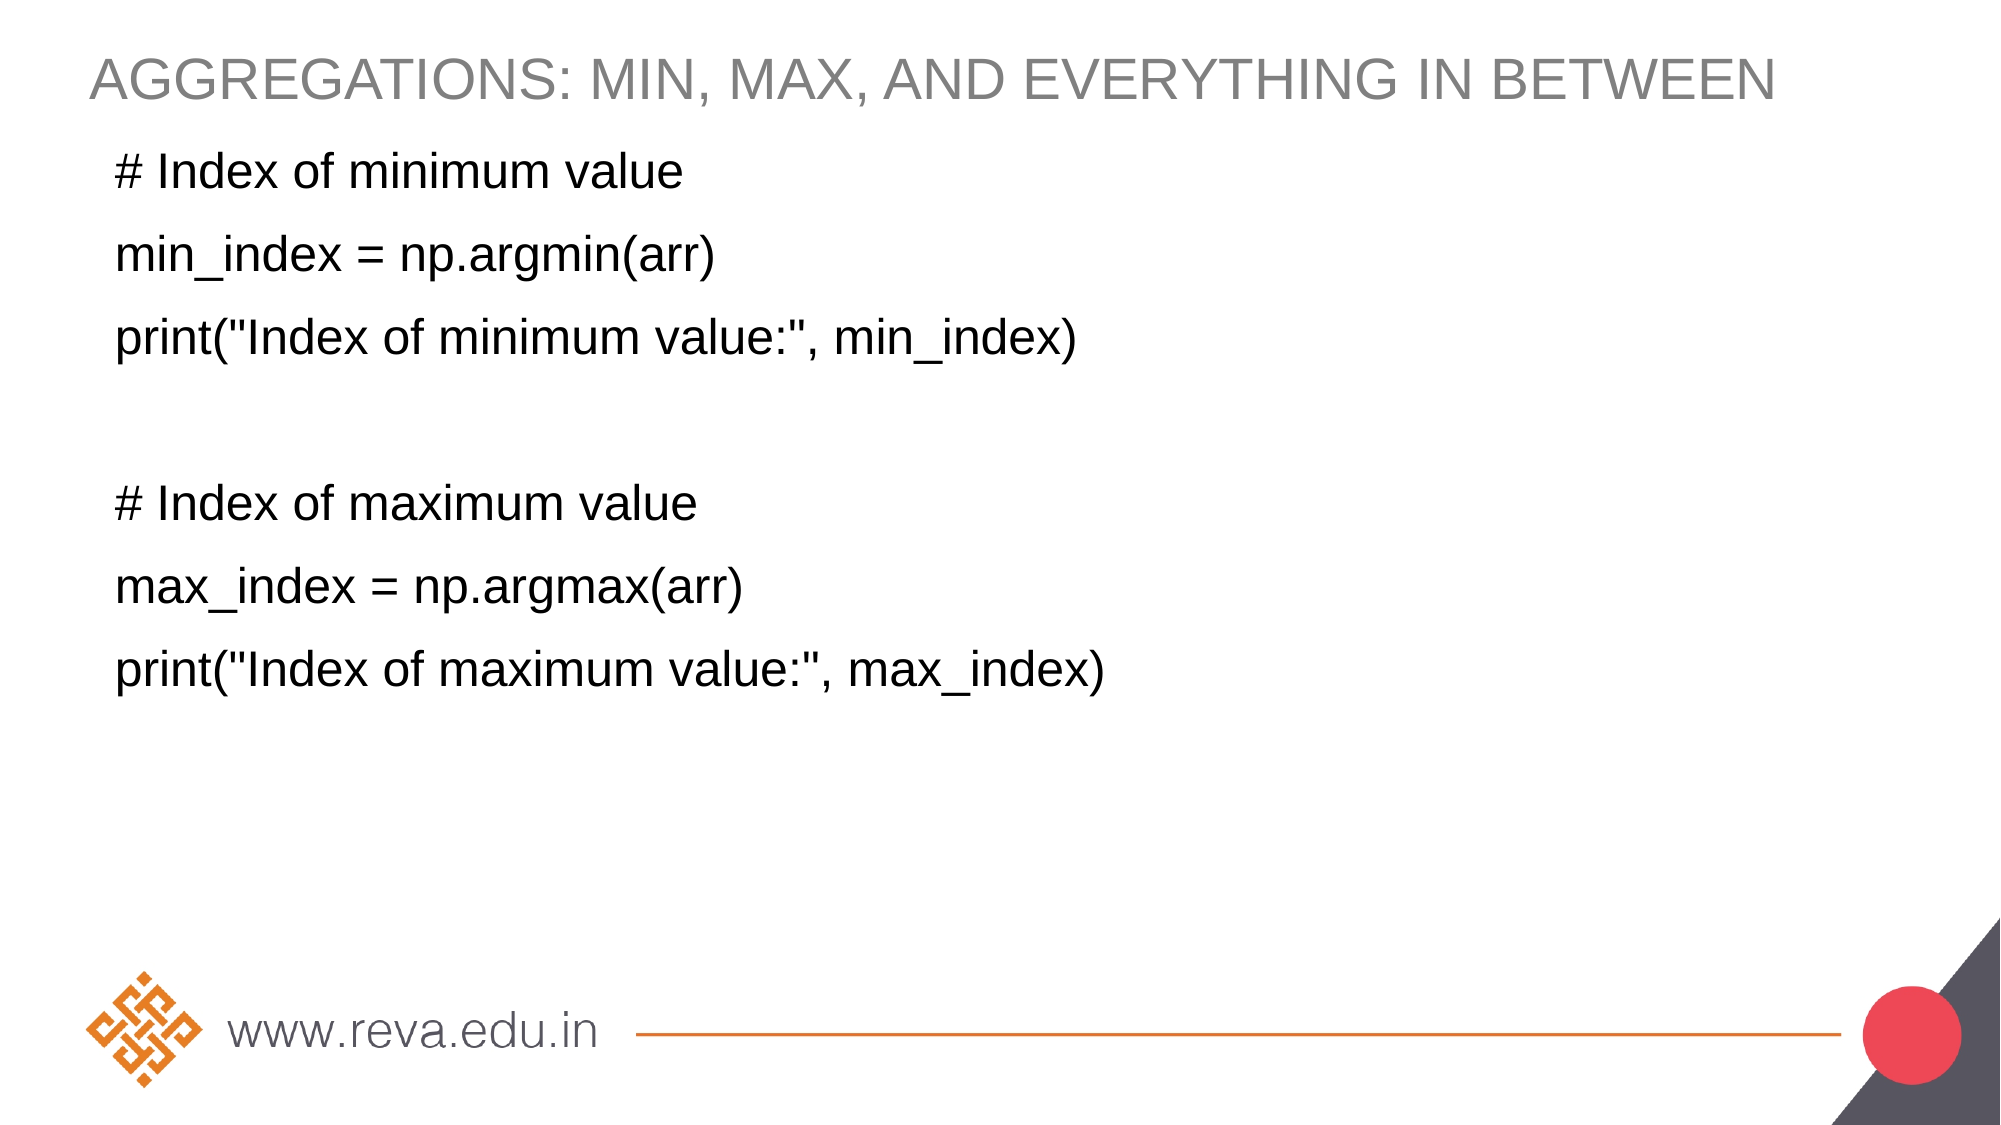

# Aggregations: Min, Max, and Everything in Between
# Index of minimum value
min_index = np.argmin(arr)
print("Index of minimum value:", min_index)

# Index of maximum value
max_index = np.argmax(arr)
print("Index of maximum value:", max_index)